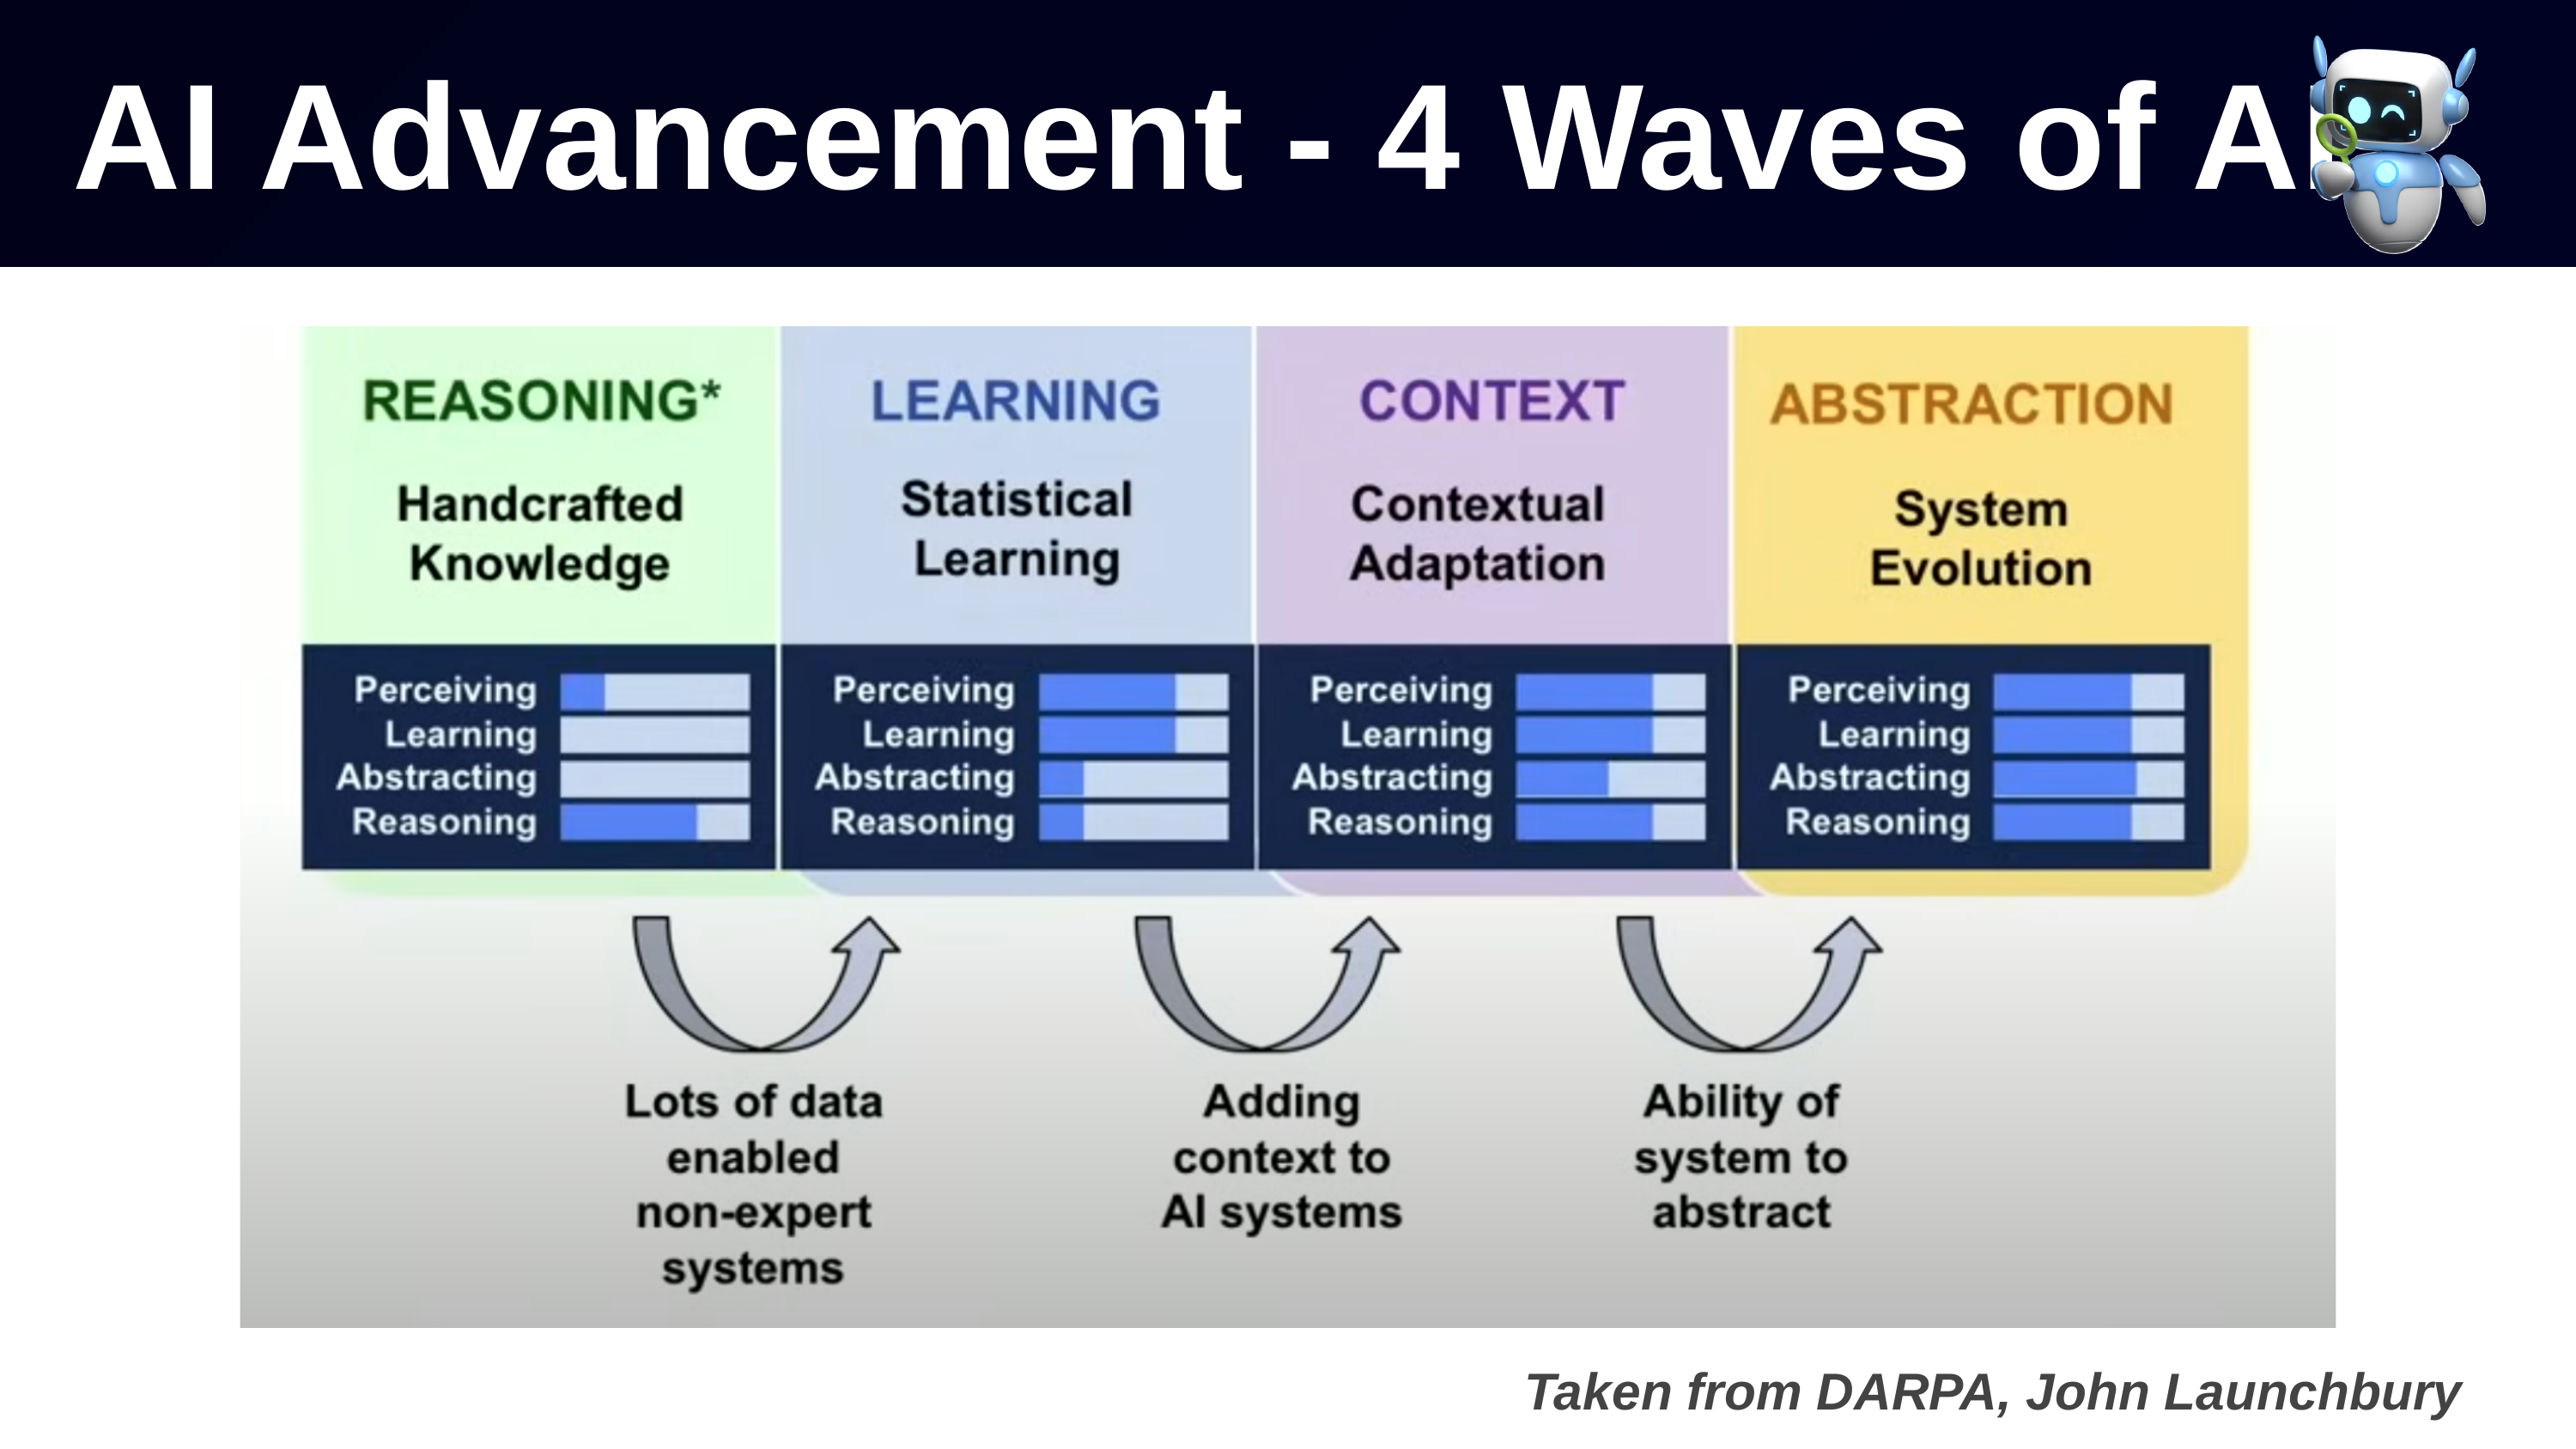

AI Advancement - 4 Waves of AI

Taken from DARPA, John Launchbury